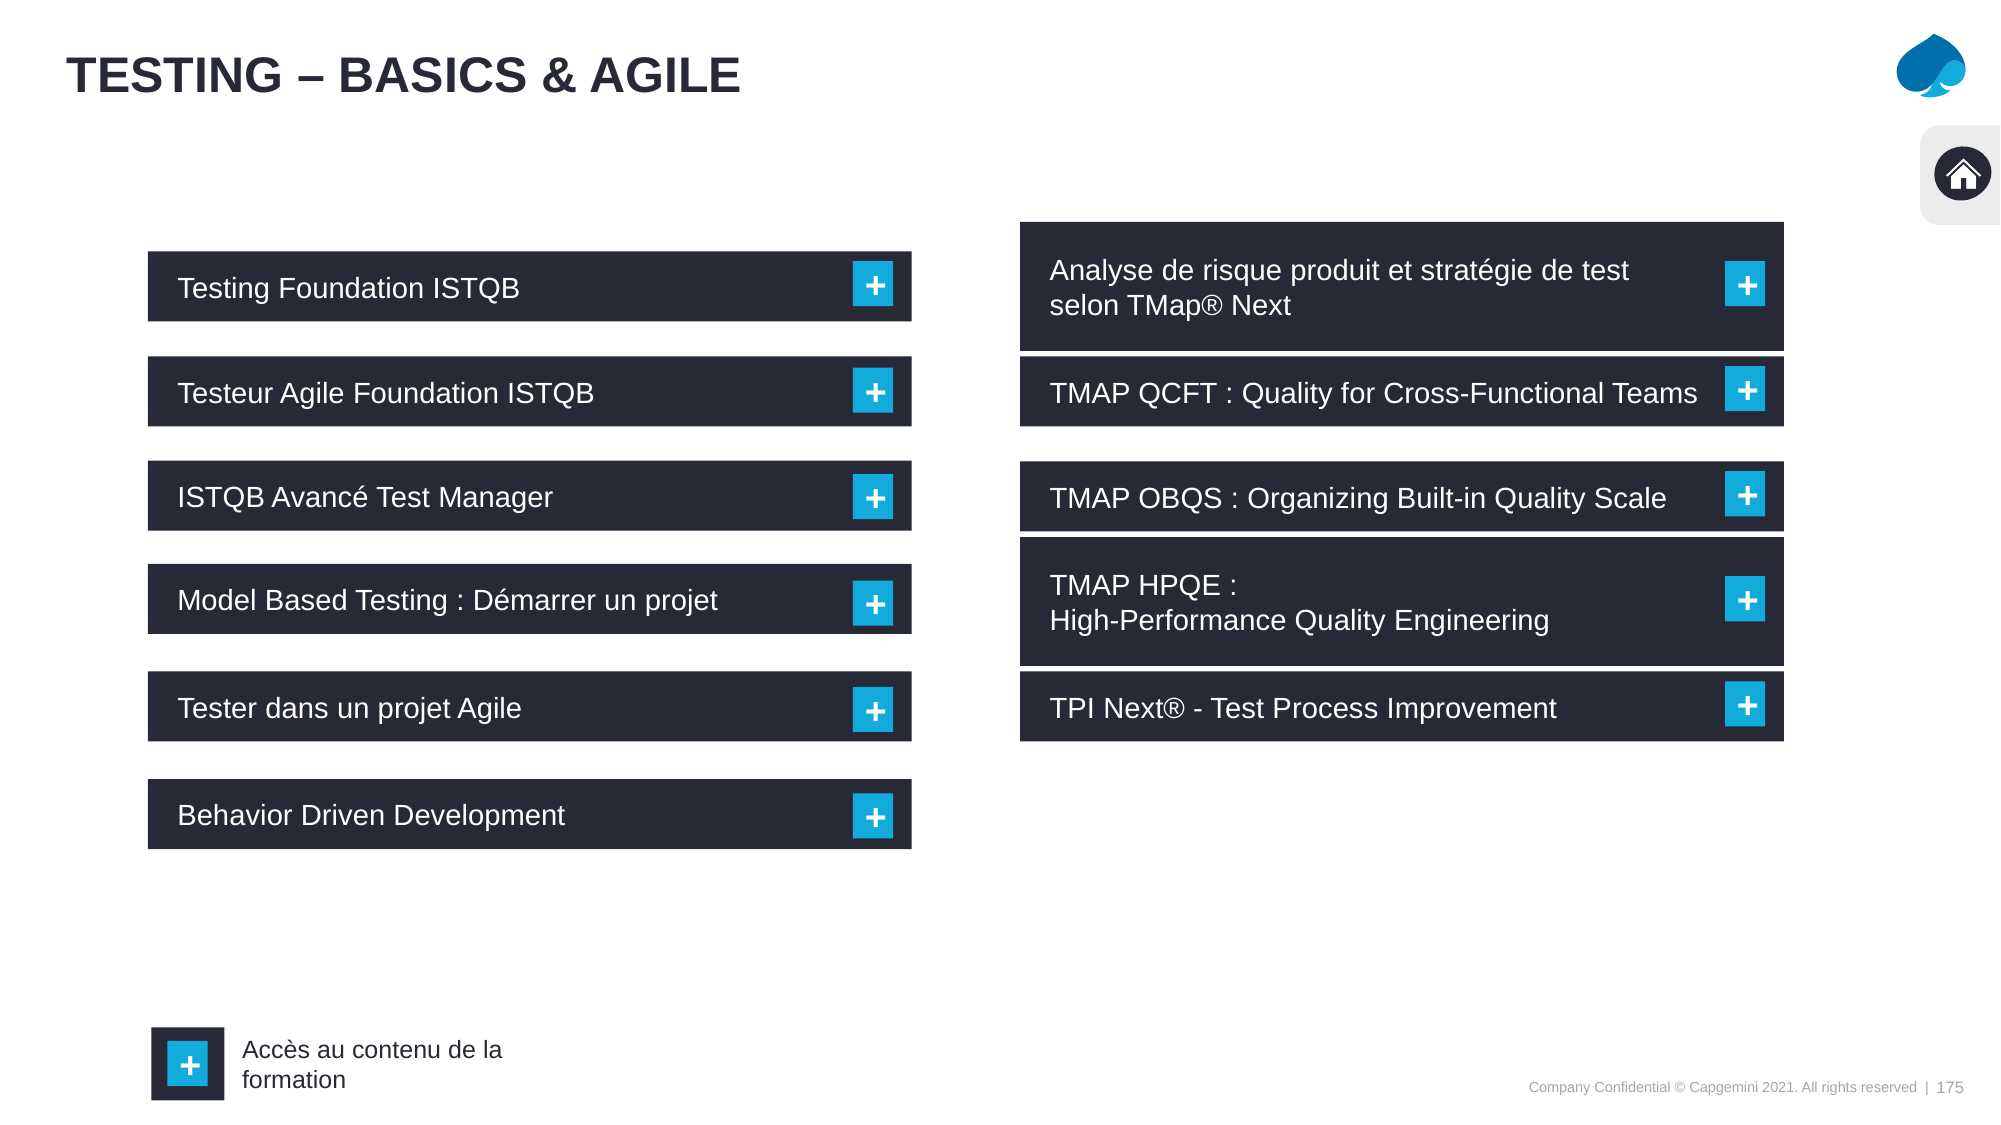

Testing – basics & agile
Testing Foundation ISTQB
Analyse de risque produit et stratégie de test
selon TMap® Next
+
+
Testeur Agile Foundation ISTQB
TMAP QCFT : Quality for Cross-Functional Teams
+
+
ISTQB Avancé Test Manager
TMAP OBQS : Organizing Built-in Quality Scale
+
+
Model Based Testing : Démarrer un projet
TMAP HPQE :
High-Performance Quality Engineering
+
+
Tester dans un projet Agile
TPI Next® - Test Process Improvement
+
+
Behavior Driven Development
+
Accès au contenu de la formation

+